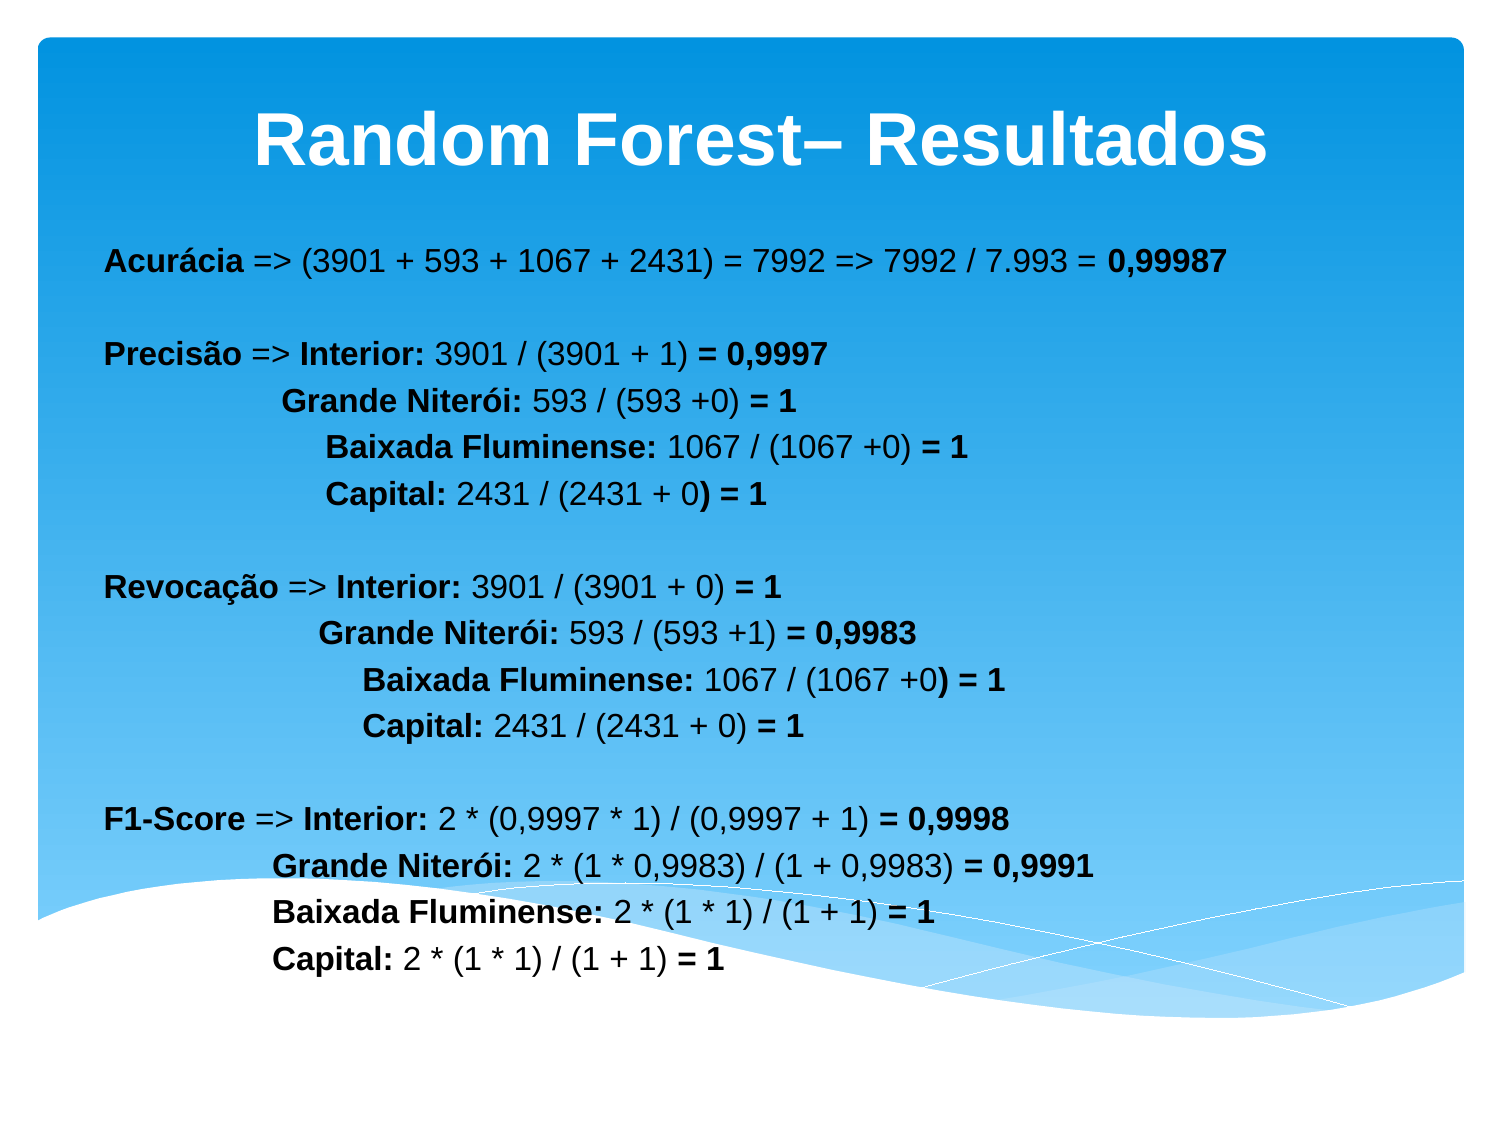

# Random Forest– Resultados
Acurácia => (3901 + 593 + 1067 + 2431) = 7992 => 7992 / 7.993 = 0,99987

Precisão => Interior: 3901 / (3901 + 1) = 0,9997
	   Grande Niterói: 593 / (593 +0) = 1
                        Baixada Fluminense: 1067 / (1067 +0) = 1
                        Capital: 2431 / (2431 + 0) = 1

Revocação => Interior: 3901 / (3901 + 0) = 1
	       Grande Niterói: 593 / (593 +1) = 0,9983
                            Baixada Fluminense: 1067 / (1067 +0) = 1
                            Capital: 2431 / (2431 + 0) = 1

F1-Score => Interior: 2 * (0,9997 * 1) / (0,9997 + 1) = 0,9998
	  Grande Niterói: 2 * (1 * 0,9983) / (1 + 0,9983) = 0,9991
	  Baixada Fluminense: 2 * (1 * 1) / (1 + 1) = 1
	  Capital: 2 * (1 * 1) / (1 + 1) = 1